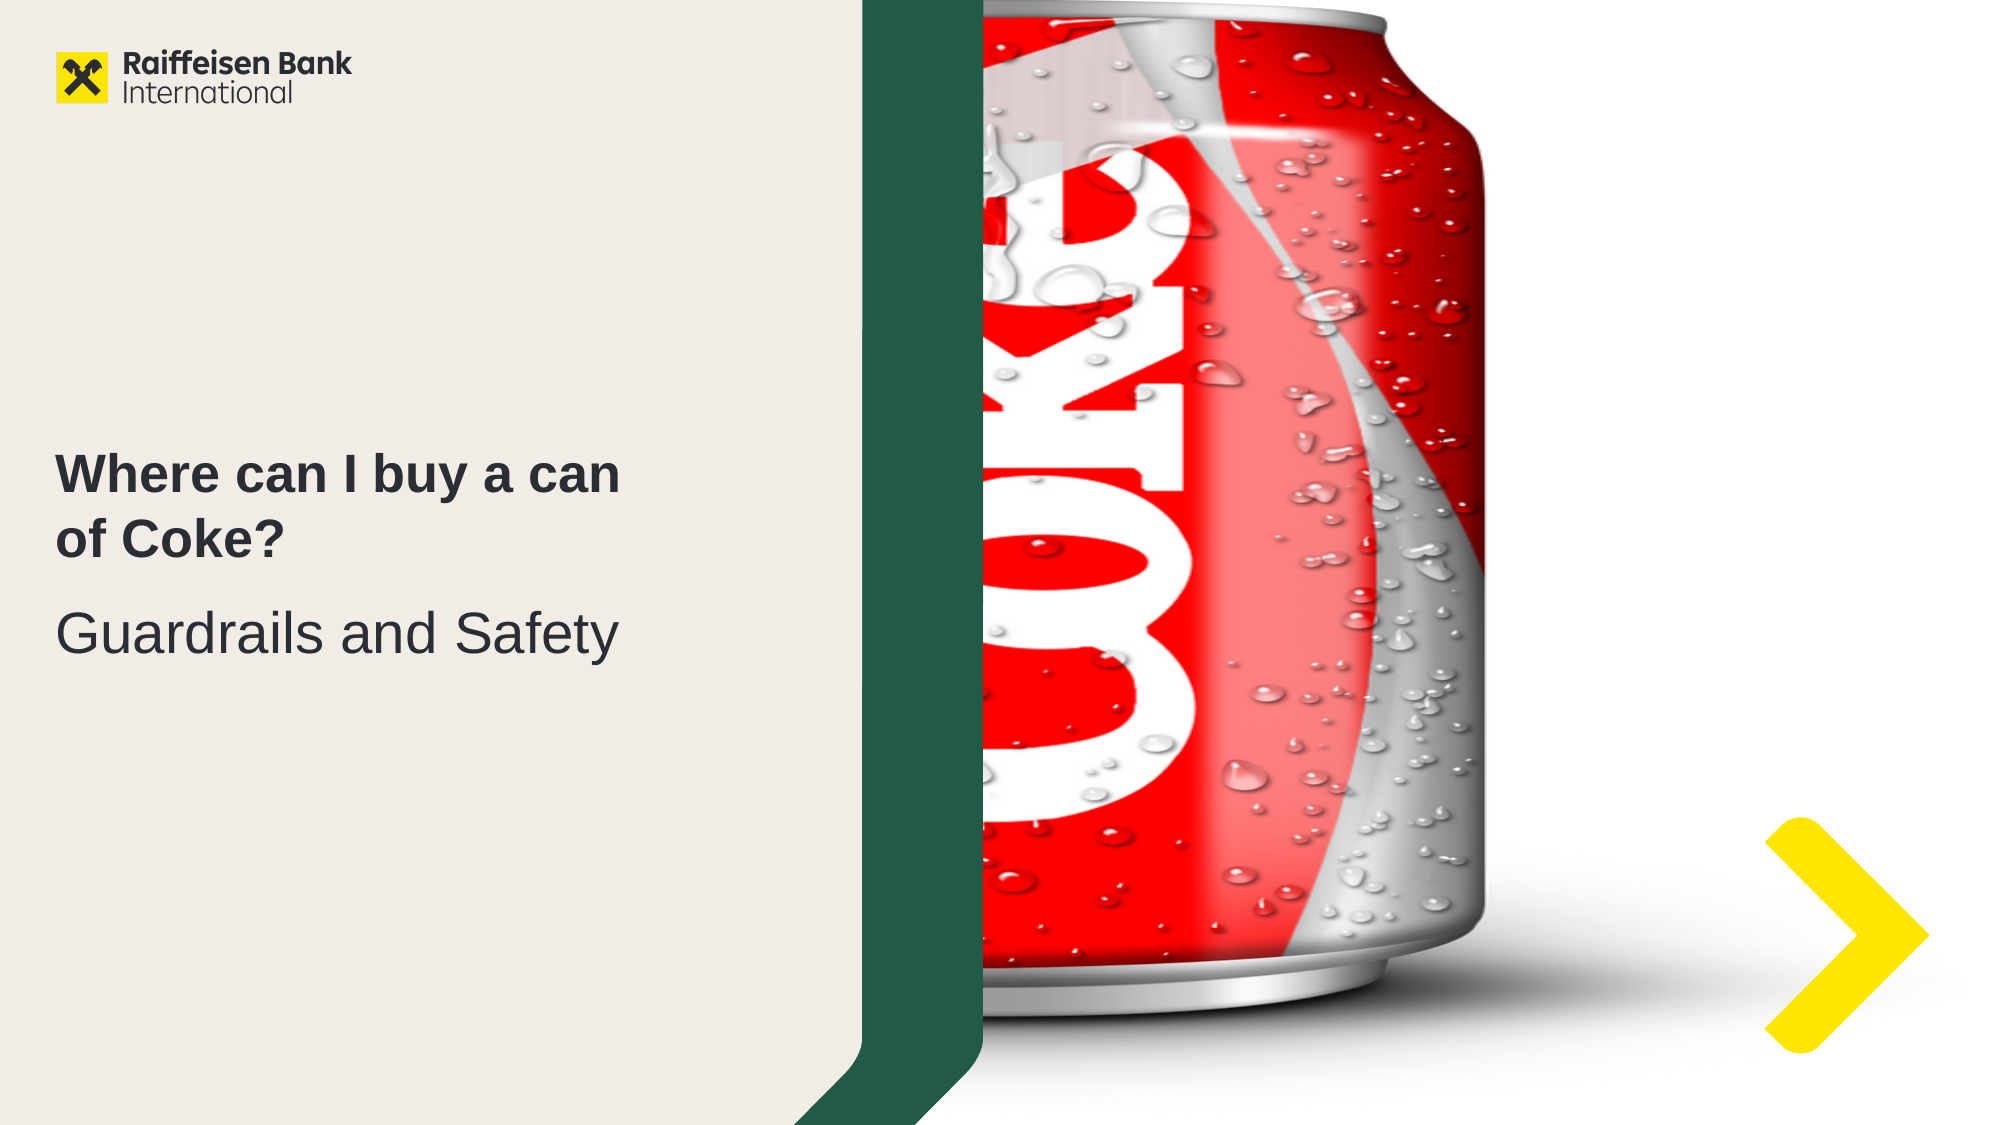

# Where can I buy a can of Coke?
Guardrails and Safety